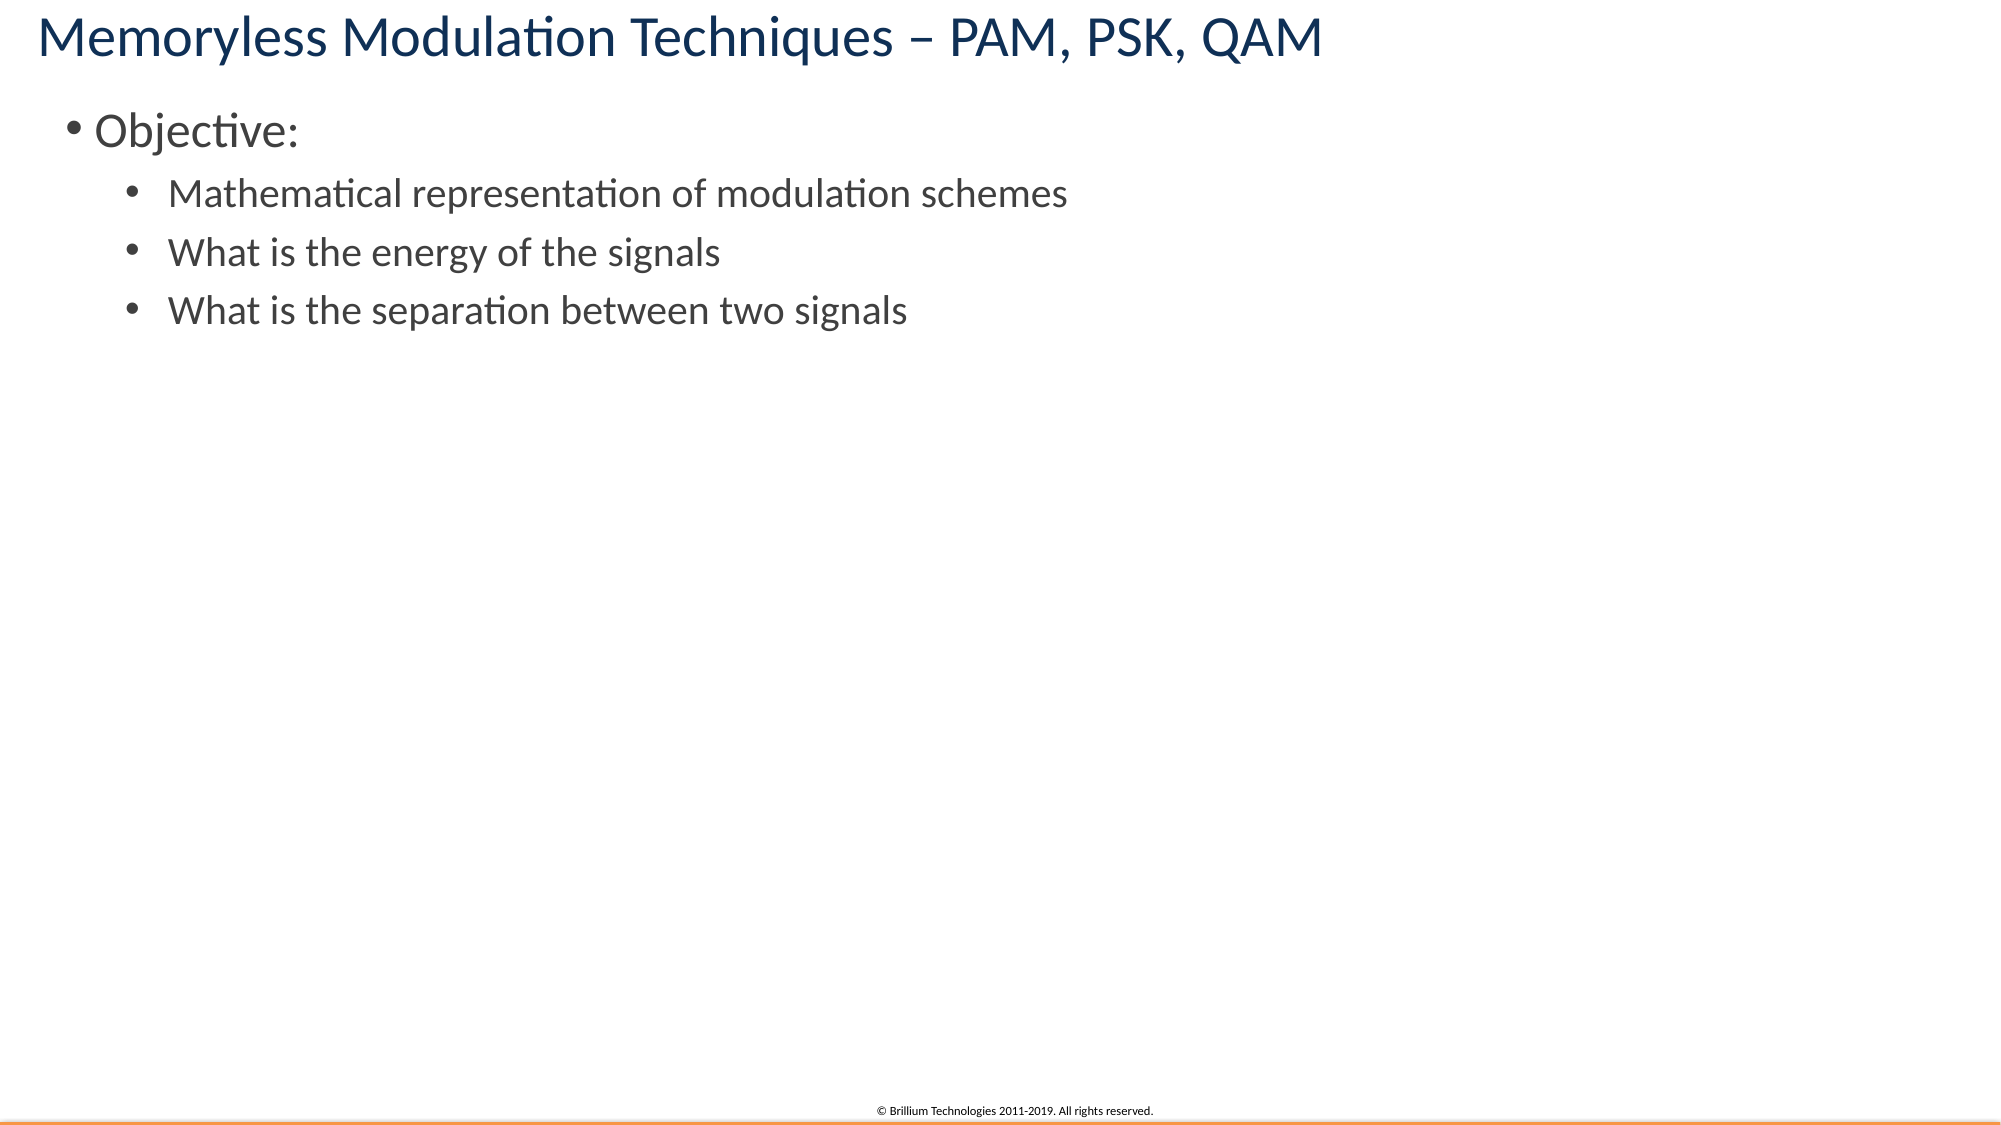

# Memoryless Modulation Techniques – PAM, PSK, QAM
Objective:
Mathematical representation of modulation schemes
What is the energy of the signals
What is the separation between two signals